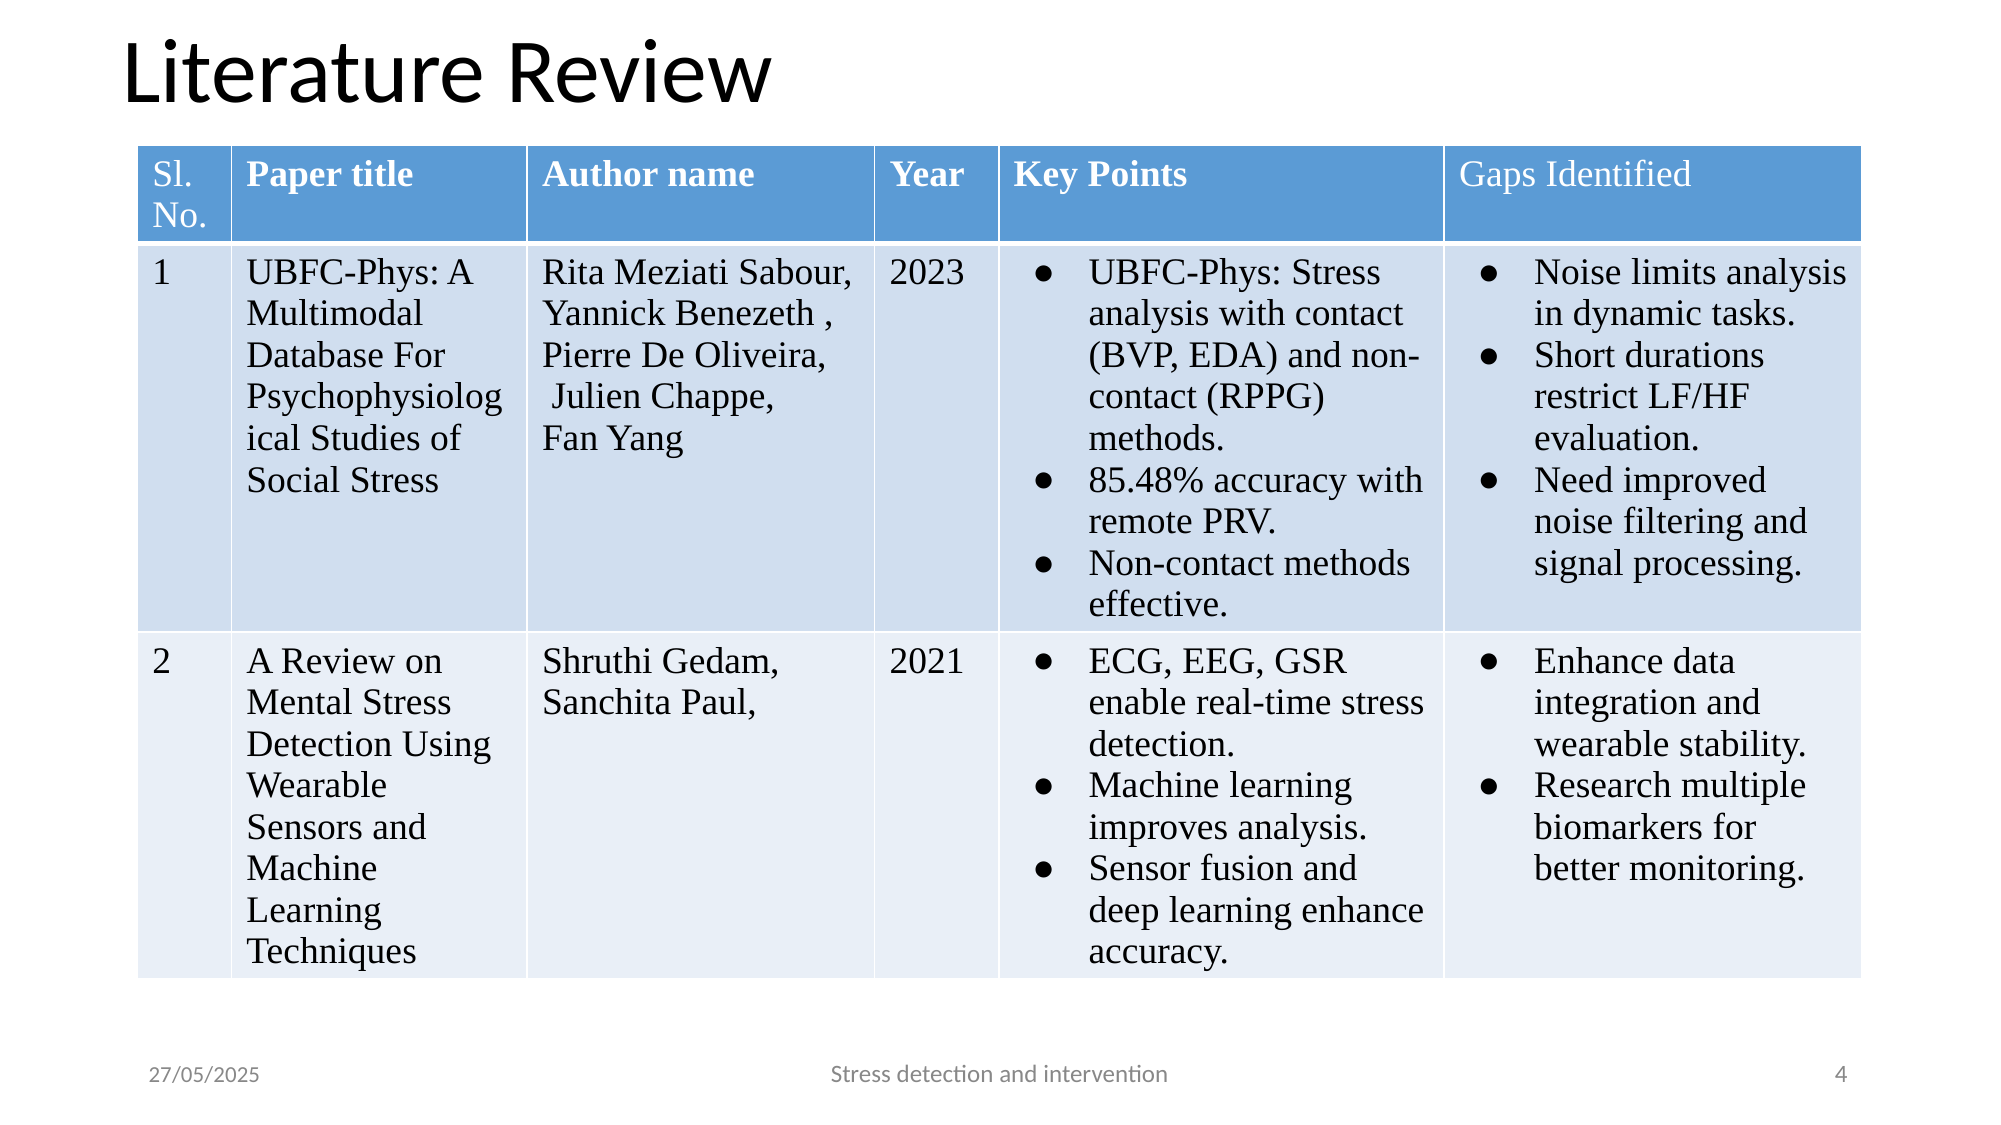

# Literature Review
| Sl. No. | Paper title | Author name | Year | Key Points | Gaps Identified |
| --- | --- | --- | --- | --- | --- |
| 1 | UBFC-Phys: A Multimodal Database For Psychophysiological Studies of Social Stress | Rita Meziati Sabour, Yannick Benezeth , Pierre De Oliveira, Julien Chappe, Fan Yang | 2023 | UBFC-Phys: Stress analysis with contact (BVP, EDA) and non-contact (RPPG) methods. 85.48% accuracy with remote PRV. Non-contact methods effective. | Noise limits analysis in dynamic tasks. Short durations restrict LF/HF evaluation. Need improved noise filtering and signal processing. |
| 2 | A Review on Mental Stress Detection Using Wearable Sensors and Machine Learning Techniques | Shruthi Gedam, Sanchita Paul, | 2021 | ECG, EEG, GSR enable real-time stress detection. Machine learning improves analysis. Sensor fusion and deep learning enhance accuracy. | Enhance data integration and wearable stability. Research multiple biomarkers for better monitoring. |
Stress detection and intervention
4
27/05/2025